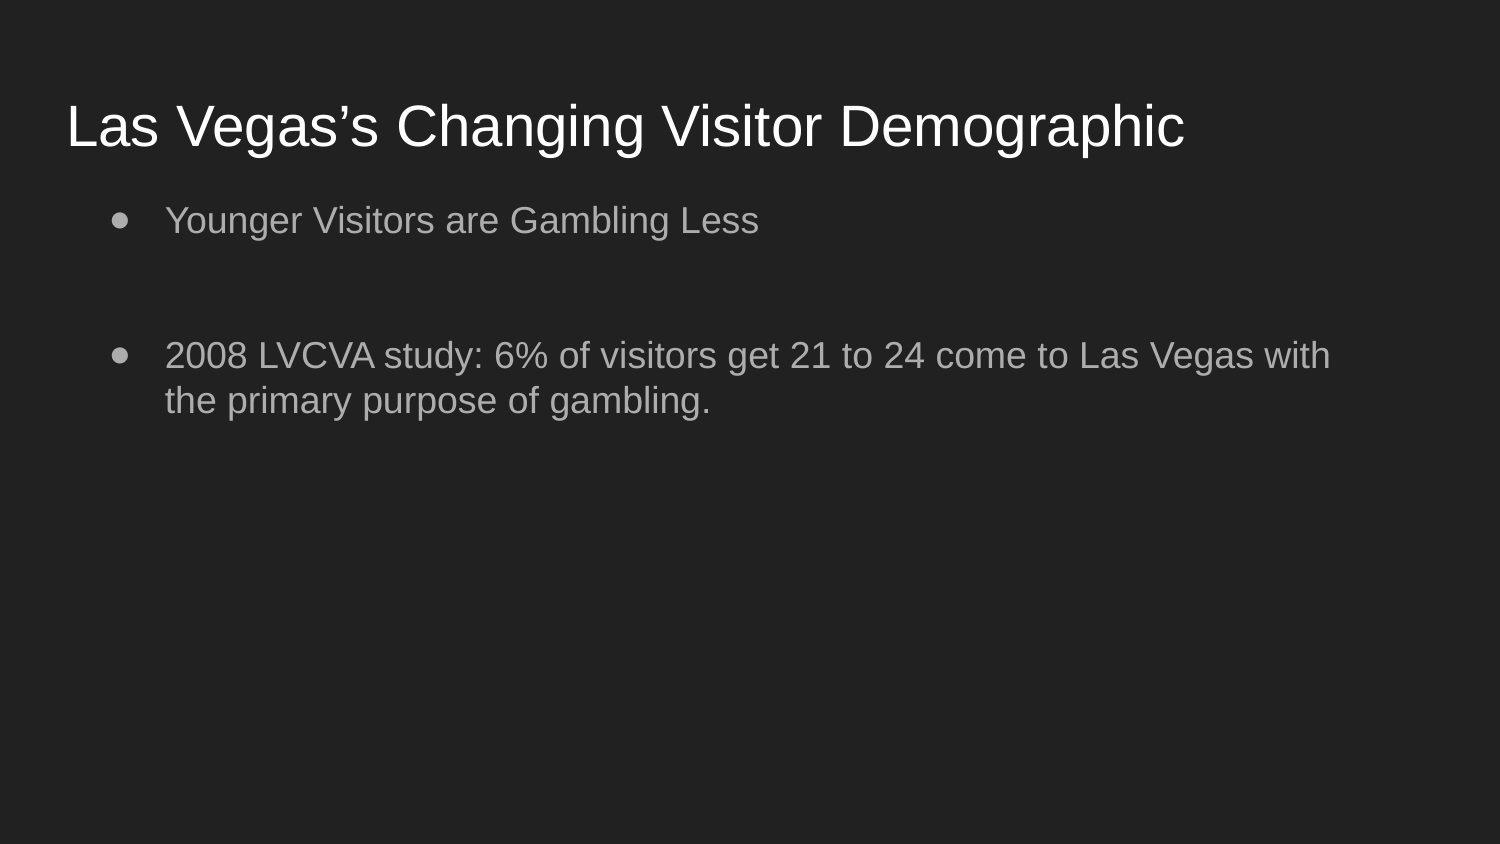

# Las Vegas’s Changing Visitor Demographic
Younger Visitors are Gambling Less

2008 LVCVA study: 6% of visitors get 21 to 24 come to Las Vegas with the primary purpose of gambling.